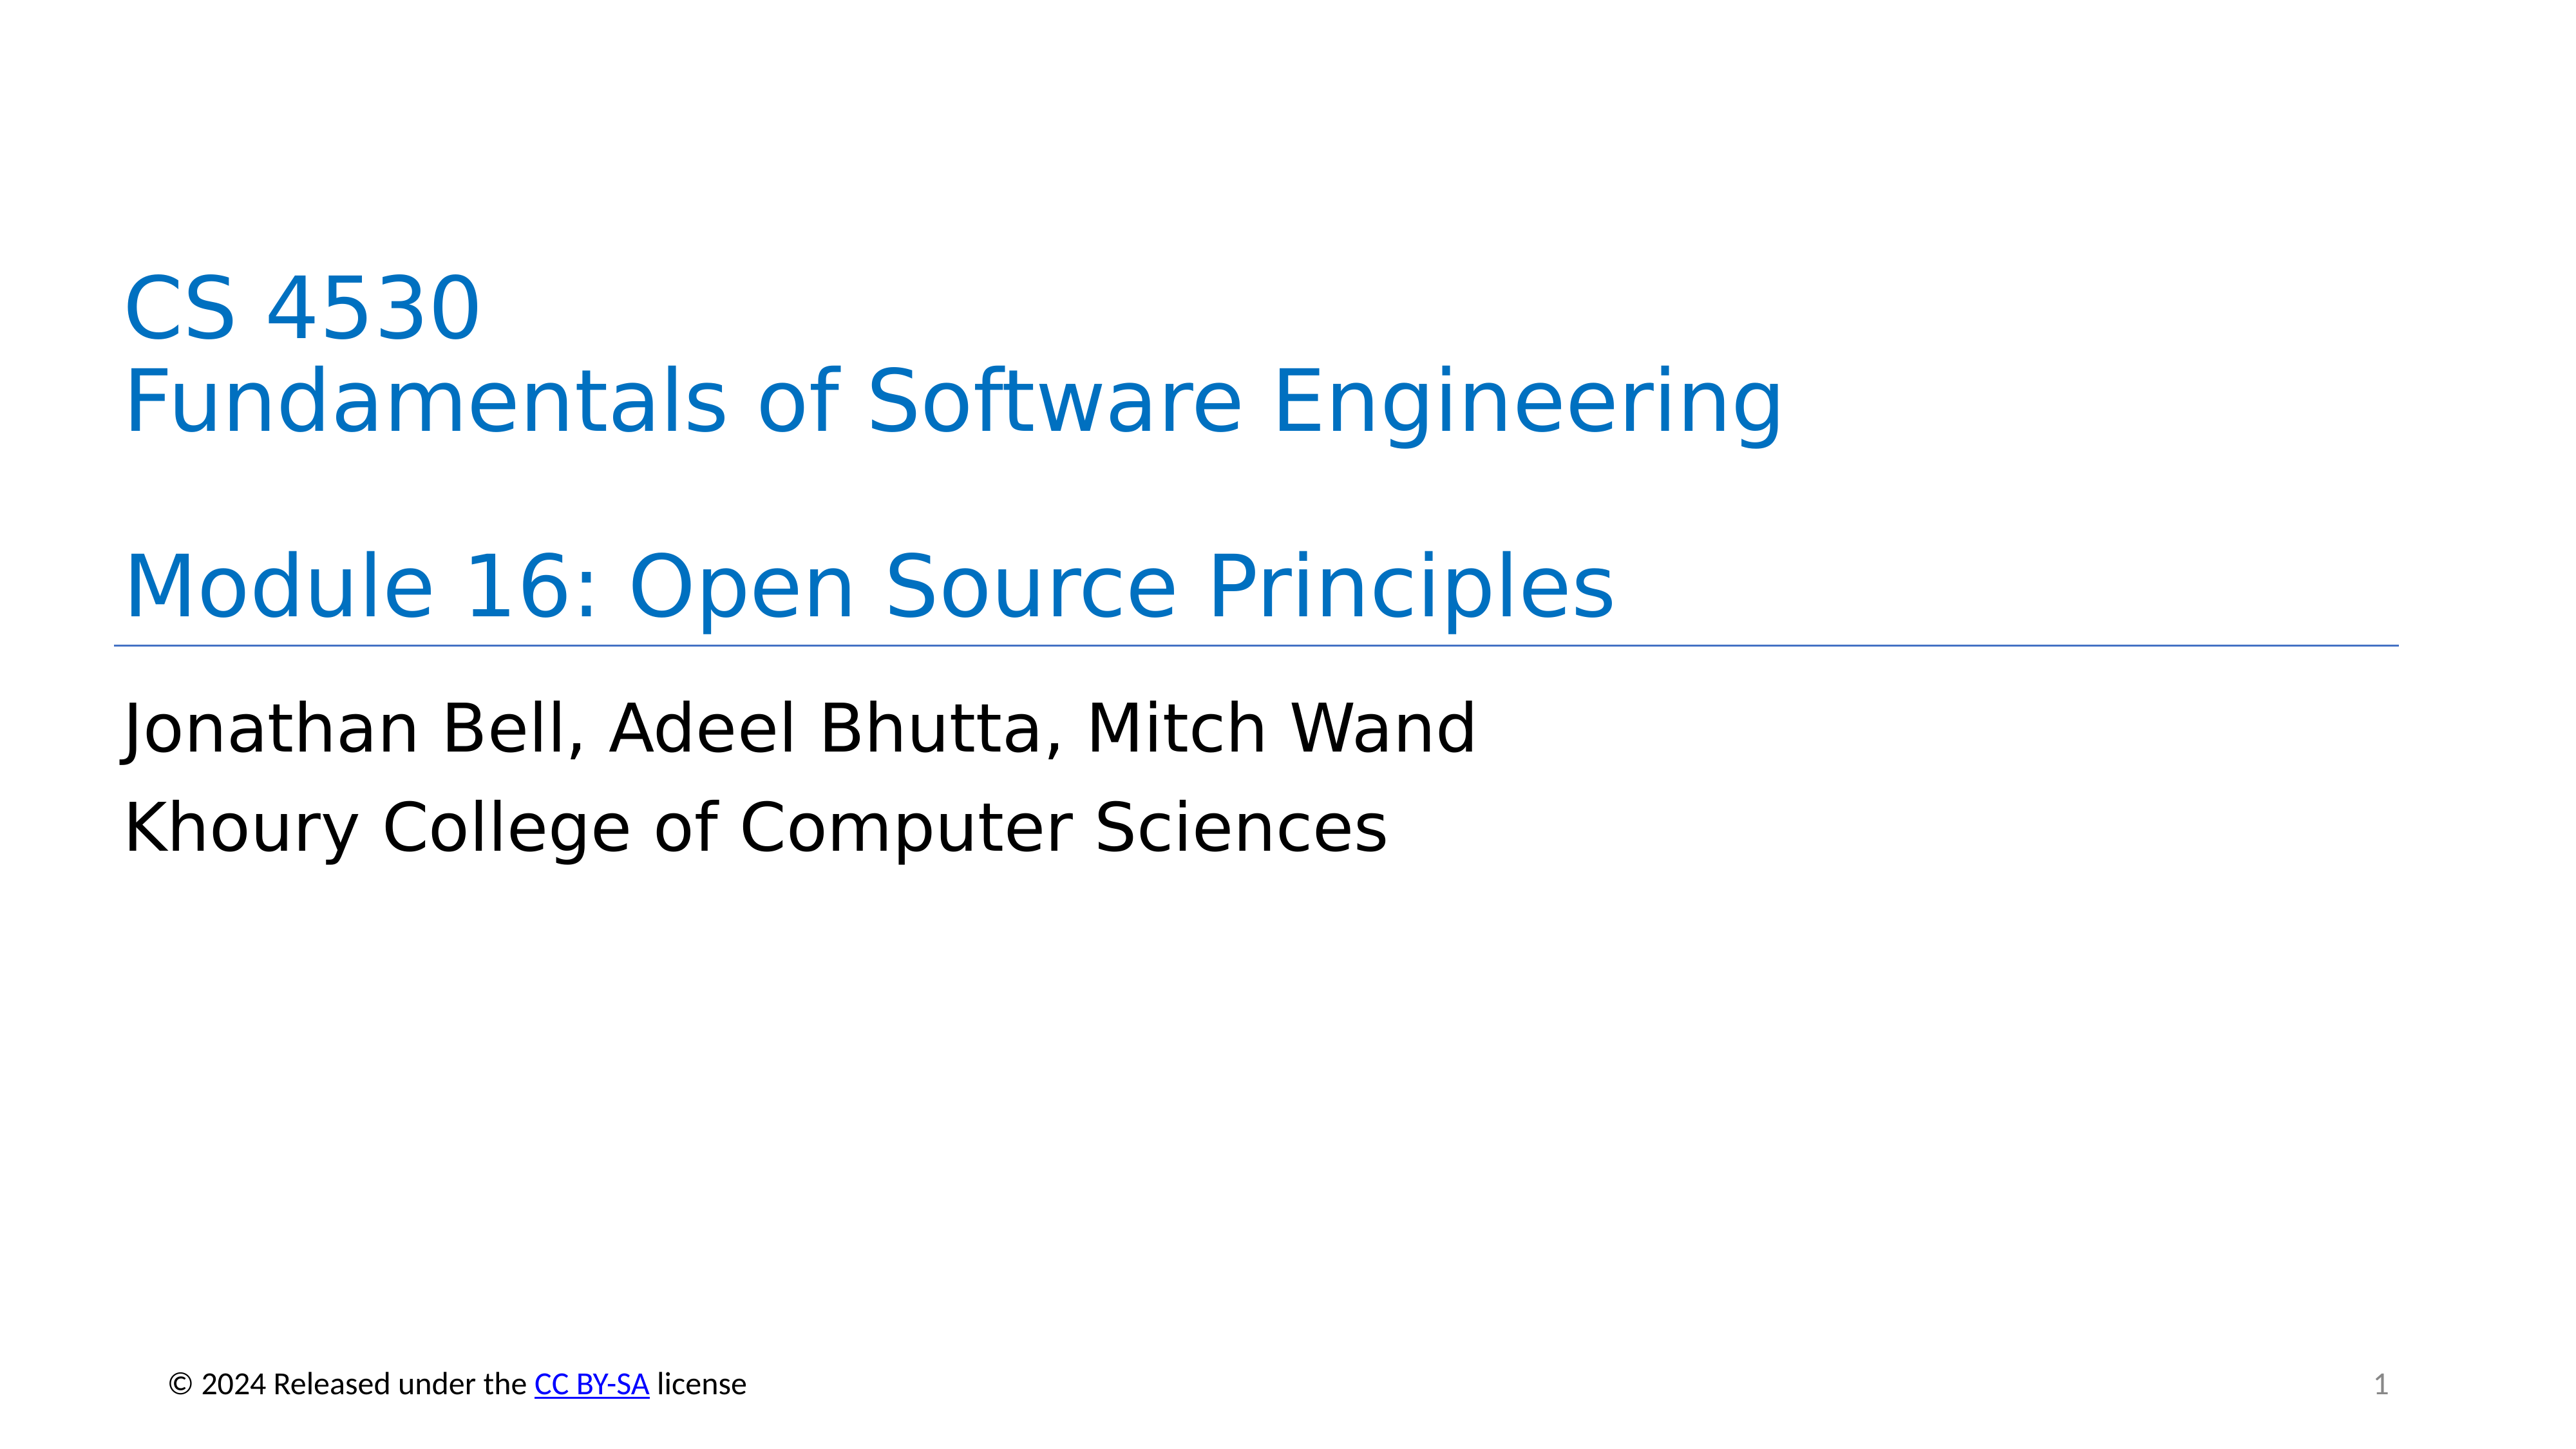

# CS 4530
Fundamentals of Software Engineering

Module 16: Open Source Principles
Jonathan Bell, Adeel Bhutta, Mitch Wand
Khoury College of Computer Sciences
© 2024 Released under the CC BY-SA license
1